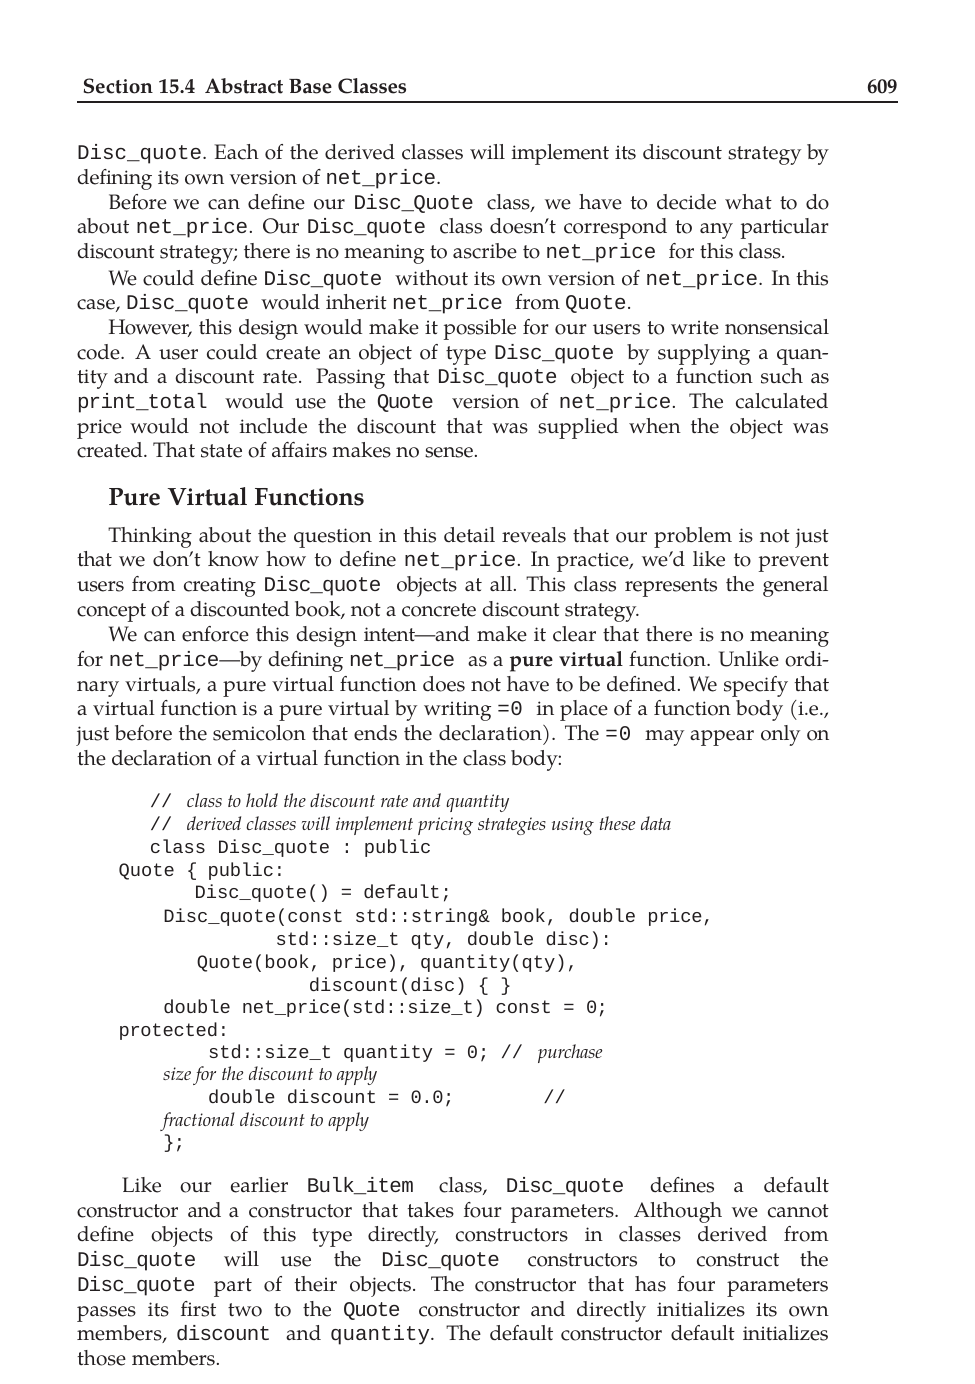

Section 15.4 Abstract Base Classes
609

Disc_quote. Each of the derived classes will implement its discount strategy by defining its own version of net_price.
Before we can define our Disc_Quote class, we have to decide what to do about net_price. Our Disc_quote class doesn’t correspond to any particular discount strategy; there is no meaning to ascribe to net_price for this class.
We could define Disc_quote without its own version of net_price. In this case, Disc_quote would inherit net_price from Quote.
However, this design would make it possible for our users to write nonsensical code. A user could create an object of type Disc_quote by supplying a quan- tity and a discount rate. Passing that Disc_quote object to a function such as print_total would use the Quote version of net_price. The calculated price would not include the discount that was supplied when the object was created. That state of affairs makes no sense.
Pure Virtual Functions
Thinking about the question in this detail reveals that our problem is not just that we don’t know how to define net_price. In practice, we’d like to prevent users from creating Disc_quote objects at all. This class represents the general concept of a discounted book, not a concrete discount strategy.
We can enforce this design intent—and make it clear that there is no meaning for net_price—by defining net_price as a pure virtual function. Unlike ordi- nary virtuals, a pure virtual function does not have to be defined. We specify that a virtual function is a pure virtual by writing =0 in place of a function body (i.e., just before the semicolon that ends the declaration). The =0 may appear only on the declaration of a virtual function in the class body:
// class to hold the discount rate and quantity
// derived classes will implement pricing strategies using these data
class Disc_quote : public Quote { public:
Disc_quote() = default;
Disc_quote(const std::string& book, double price, std::size_t qty, double disc):
Quote(book, price), quantity(qty), discount(disc) { }
double net_price(std::size_t) const = 0; protected:
std::size_t quantity = 0; // purchase size for the discount to apply
double discount = 0.0;	// fractional discount to apply
};

Like our earlier Bulk_item class, Disc_quote defines a default constructor and a constructor that takes four parameters. Although we cannot define objects of this type directly, constructors in classes derived from Disc_quote will use the Disc_quote constructors to construct the Disc_quote part of their objects. The constructor that has four parameters passes its first two to the Quote constructor and directly initializes its own members, discount and quantity. The default constructor default initializes those members.